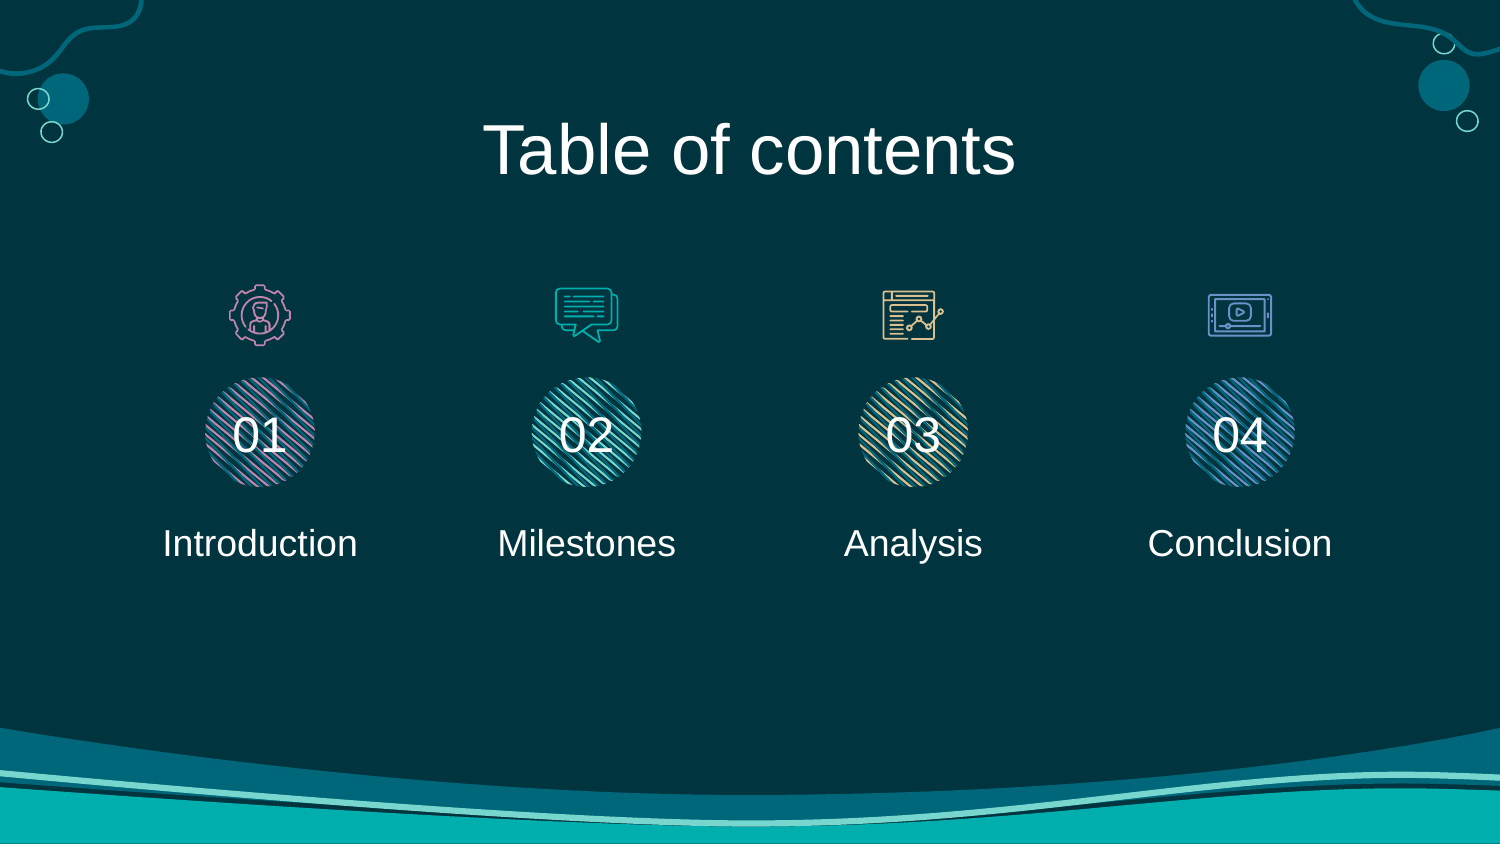

# Table of contents

01
02
03
04
Introduction
Milestones
Analysis
Conclusion